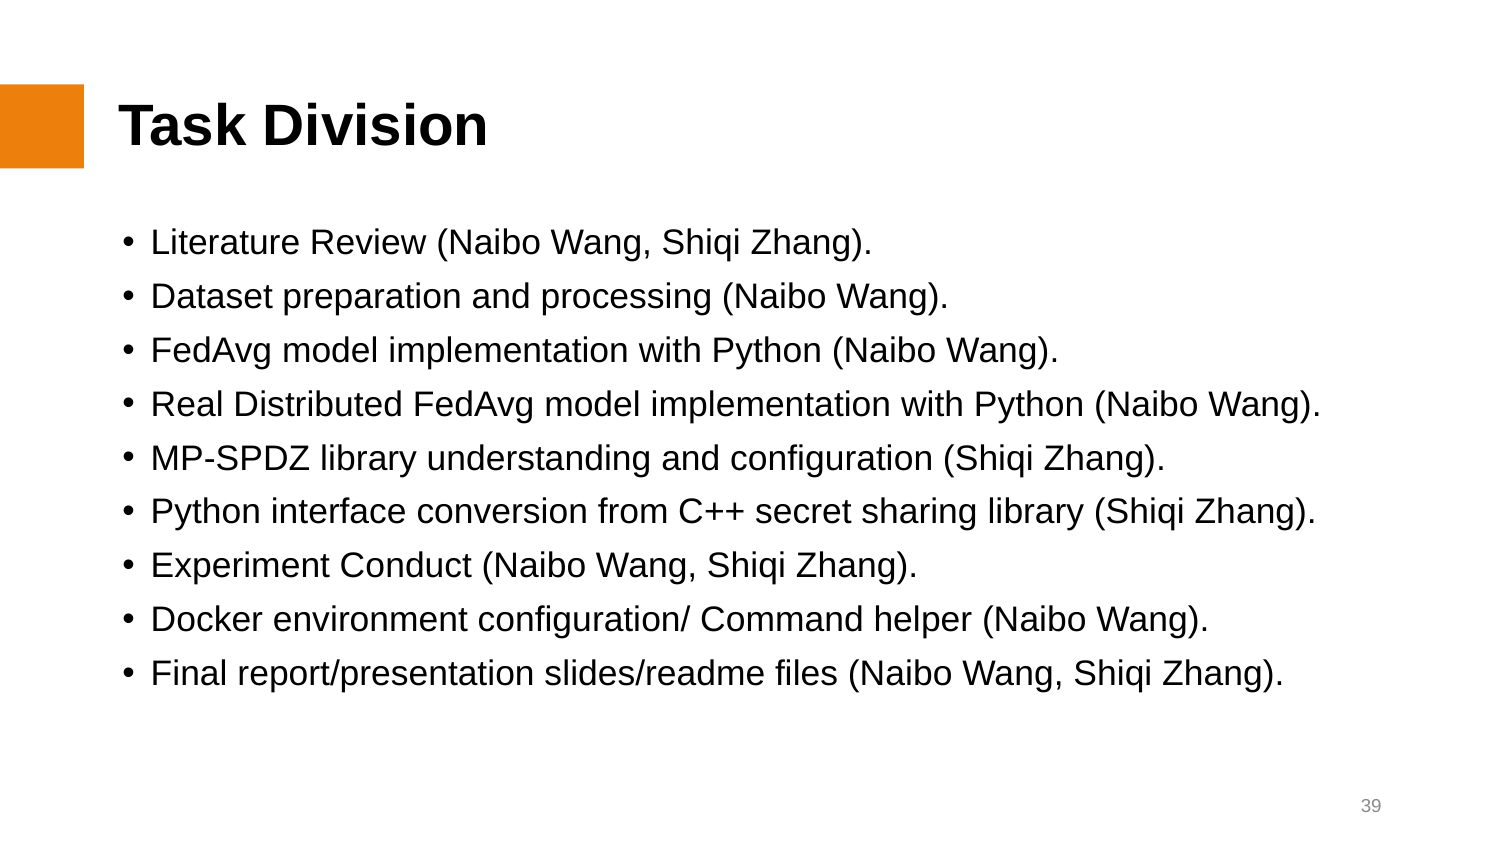

# Task Division
Literature Review (Naibo Wang, Shiqi Zhang).
Dataset preparation and processing (Naibo Wang).
FedAvg model implementation with Python (Naibo Wang).
Real Distributed FedAvg model implementation with Python (Naibo Wang).
MP-SPDZ library understanding and configuration (Shiqi Zhang).
Python interface conversion from C++ secret sharing library (Shiqi Zhang).
Experiment Conduct (Naibo Wang, Shiqi Zhang).
Docker environment configuration/ Command helper (Naibo Wang).
Final report/presentation slides/readme files (Naibo Wang, Shiqi Zhang).
39